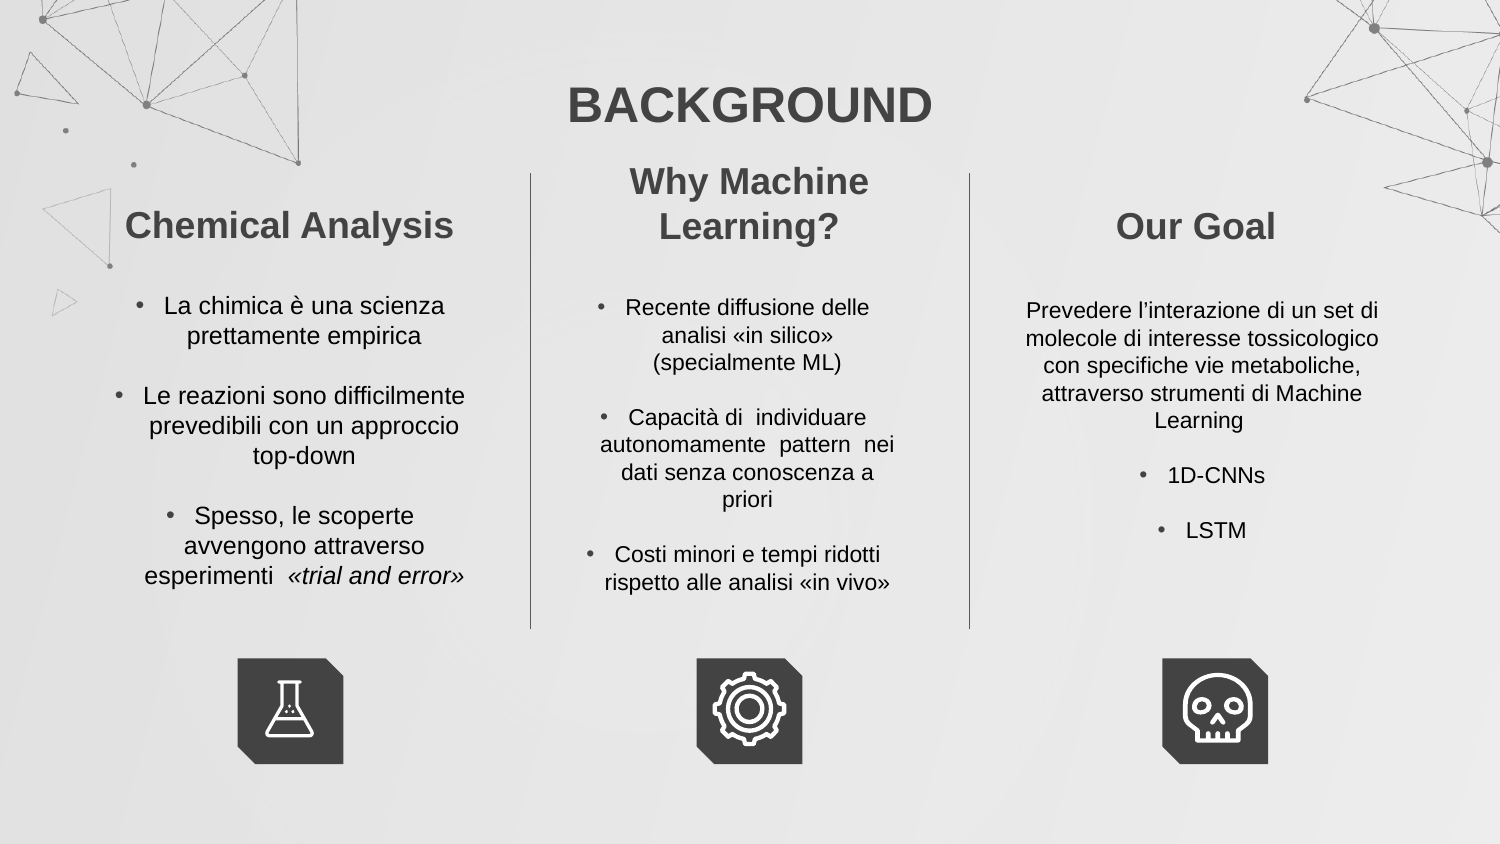

# BACKGROUND
Chemical Analysis
Why Machine Learning?
Our Goal
La chimica è una scienza prettamente empirica

Le reazioni sono difficilmente prevedibili con un approccio top-down

Spesso, le scoperte avvengono attraverso esperimenti  «trial and error»

Recente diffusione delle analisi «in silico» (specialmente ML)

Capacità di  individuare autonomamente  pattern  nei dati senza conoscenza a priori

Costi minori e tempi ridotti rispetto alle analisi «in vivo»

Prevedere l’interazione di un set di molecole di interesse tossicologico con specifiche vie metaboliche, attraverso strumenti di Machine Learning

1D-CNNs

LSTM